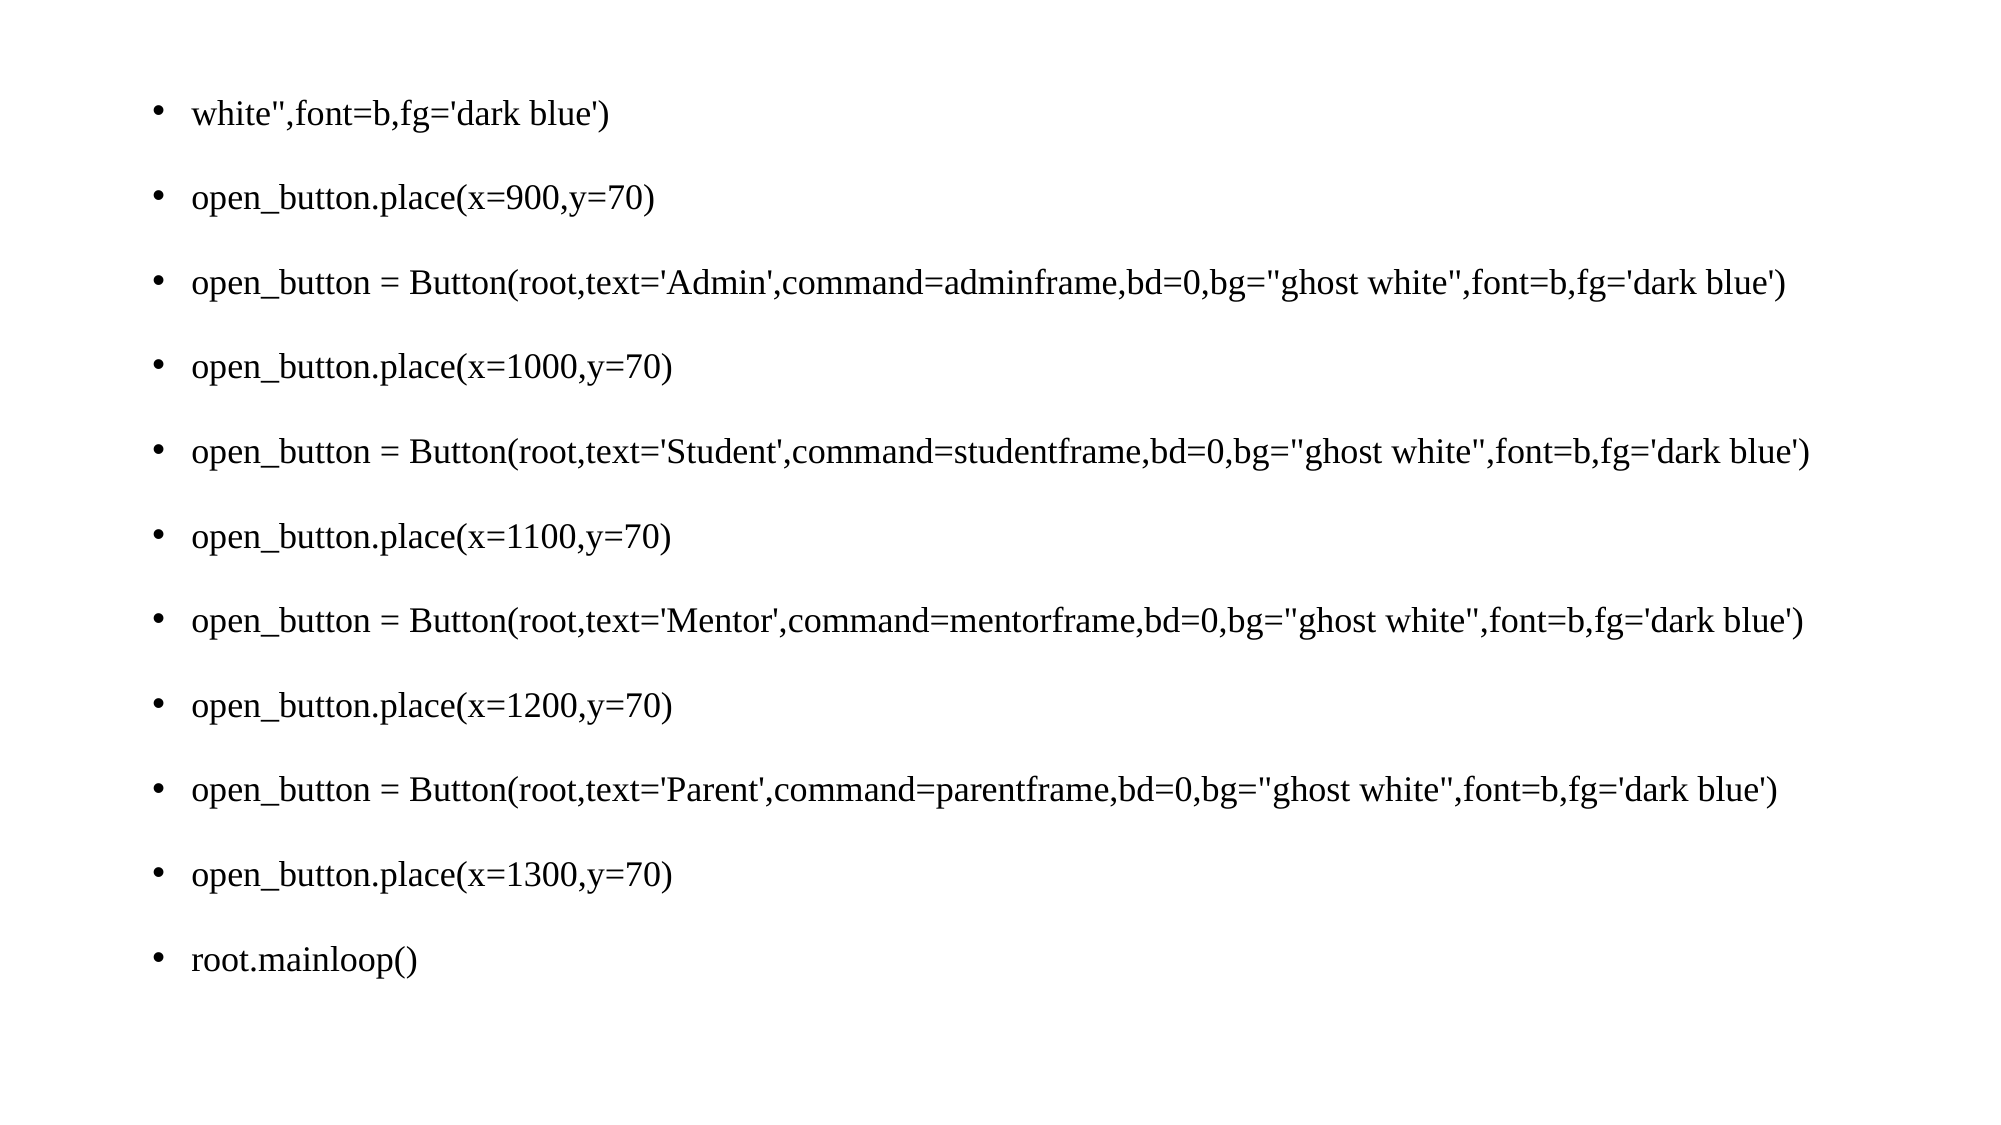

#
white",font=b,fg='dark blue')
open_button.place(x=900,y=70)
open_button = Button(root,text='Admin',command=adminframe,bd=0,bg="ghost white",font=b,fg='dark blue')
open_button.place(x=1000,y=70)
open_button = Button(root,text='Student',command=studentframe,bd=0,bg="ghost white",font=b,fg='dark blue')
open_button.place(x=1100,y=70)
open_button = Button(root,text='Mentor',command=mentorframe,bd=0,bg="ghost white",font=b,fg='dark blue')
open_button.place(x=1200,y=70)
open_button = Button(root,text='Parent',command=parentframe,bd=0,bg="ghost white",font=b,fg='dark blue')
open_button.place(x=1300,y=70)
root.mainloop()